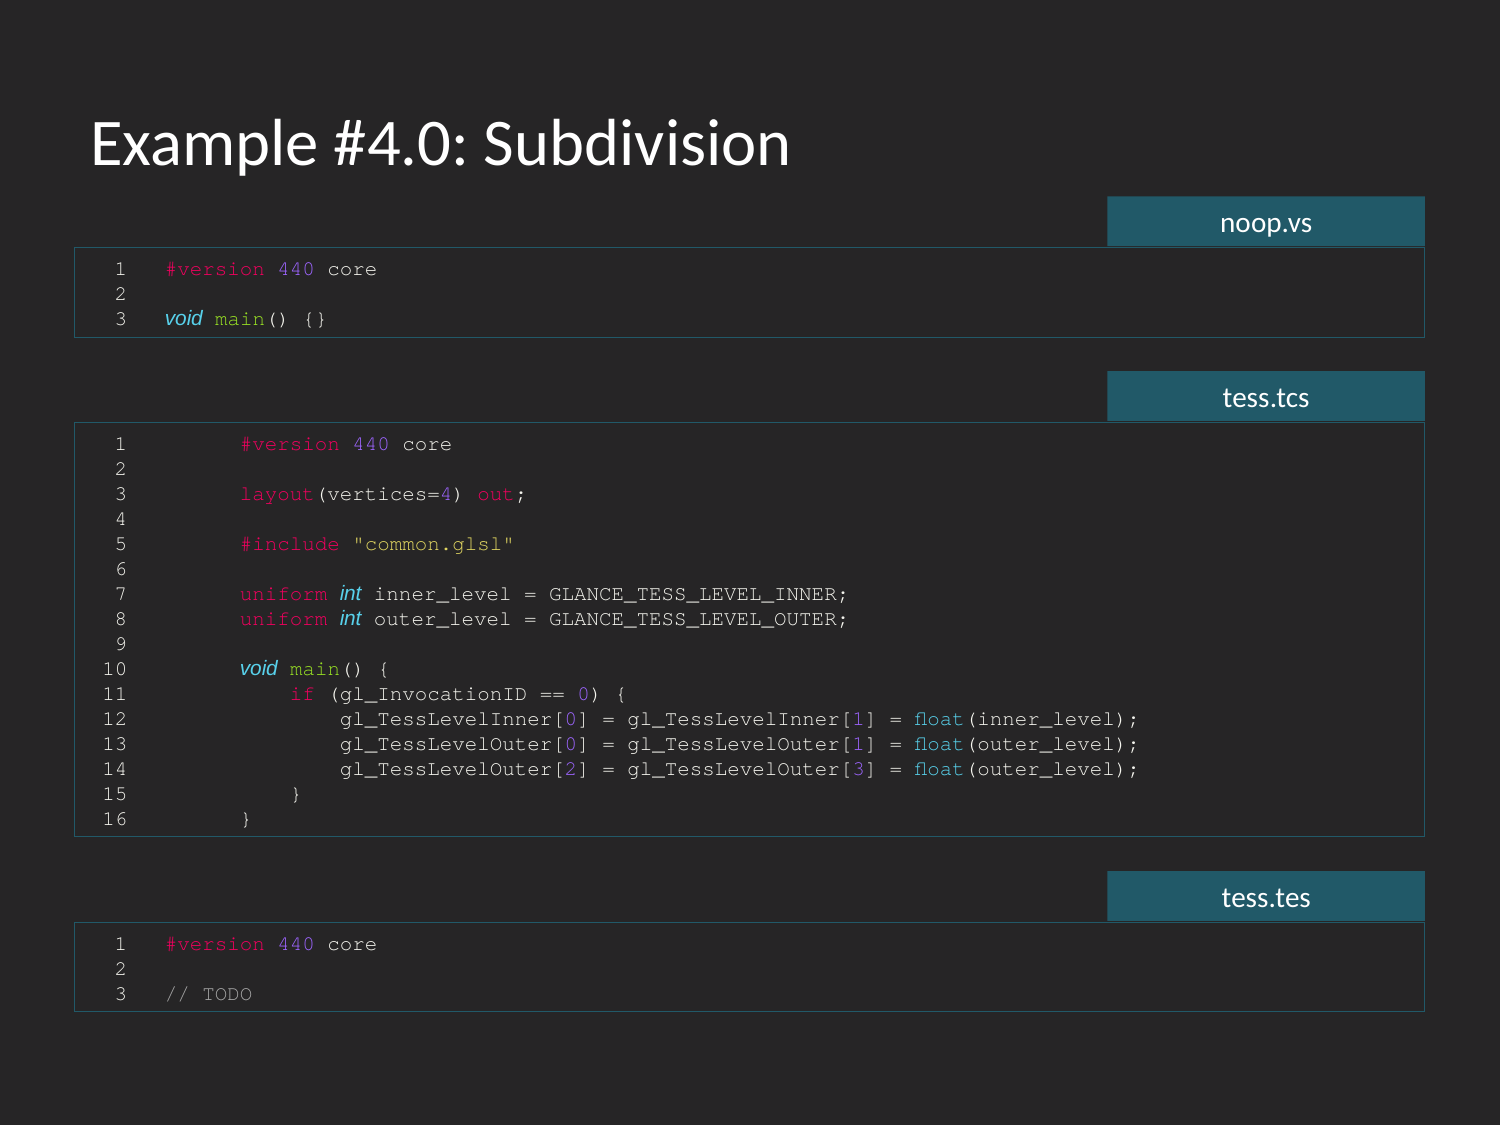

# Example #4.0: Subdivision
noop.vs
  1   #version 440 core
  2
  3   void main() {}
tess.tcs
  1 	#version 440 core
  2
  3 	layout(vertices=4) out;
  4
  5 	#include "common.glsl"
  6
  7 	uniform int inner_level = GLANCE_TESS_LEVEL_INNER;
  8 	uniform int outer_level = GLANCE_TESS_LEVEL_OUTER;
  9
 10 	void main() {
 11 	    if (gl_InvocationID == 0) {
 12 	        gl_TessLevelInner[0] = gl_TessLevelInner[1] = float(inner_level);
 13 	        gl_TessLevelOuter[0] = gl_TessLevelOuter[1] = float(outer_level);
 14 	        gl_TessLevelOuter[2] = gl_TessLevelOuter[3] = float(outer_level);
 15 	    }
 16 	}
tess.tes
  1   #version 440 core
  2
  3   // TODO